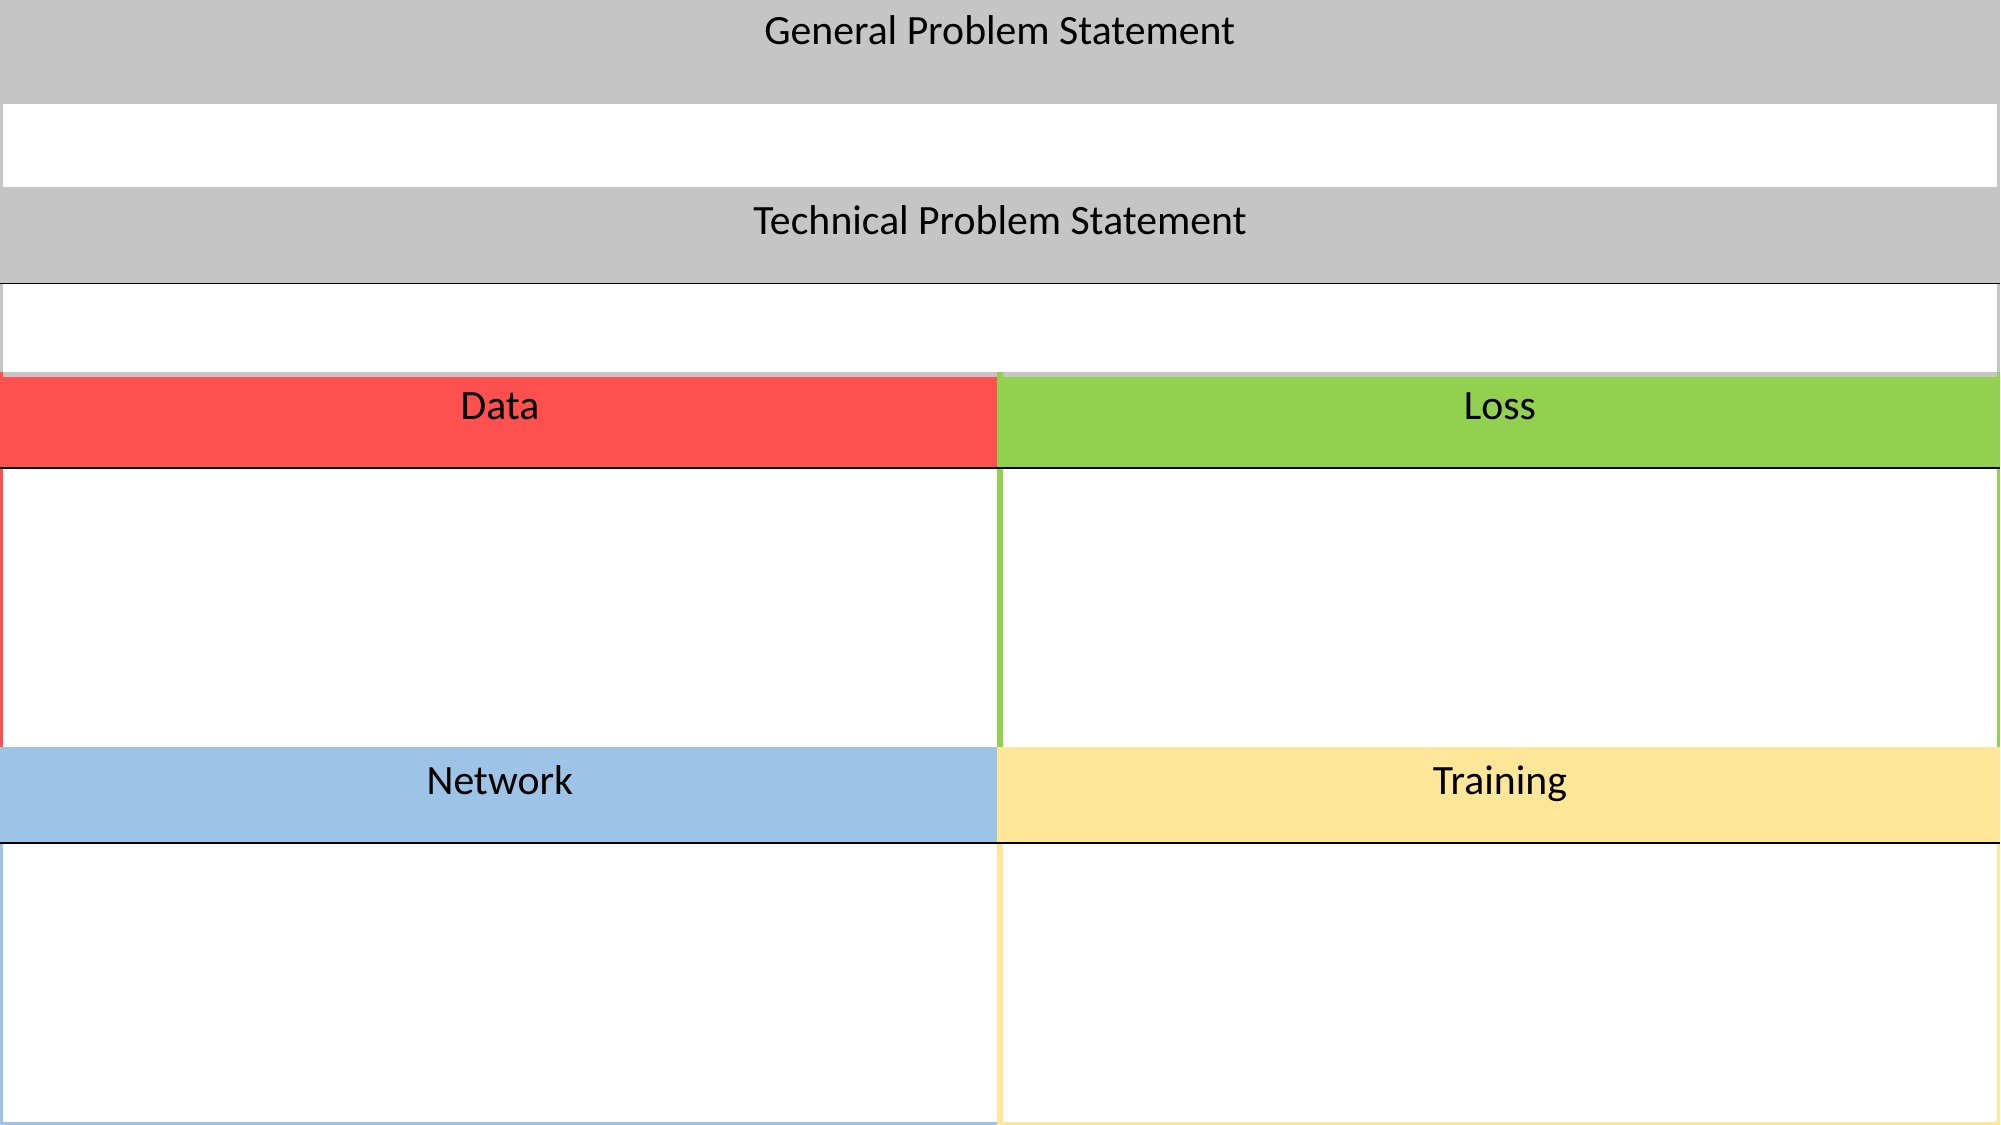

| General Problem Statement |  |
| --- | --- |
|  |  |
| Technical Problem Statement |  |
|  |  |
| Data | Loss |
|  |  |
| Network | Training |
|  |  |